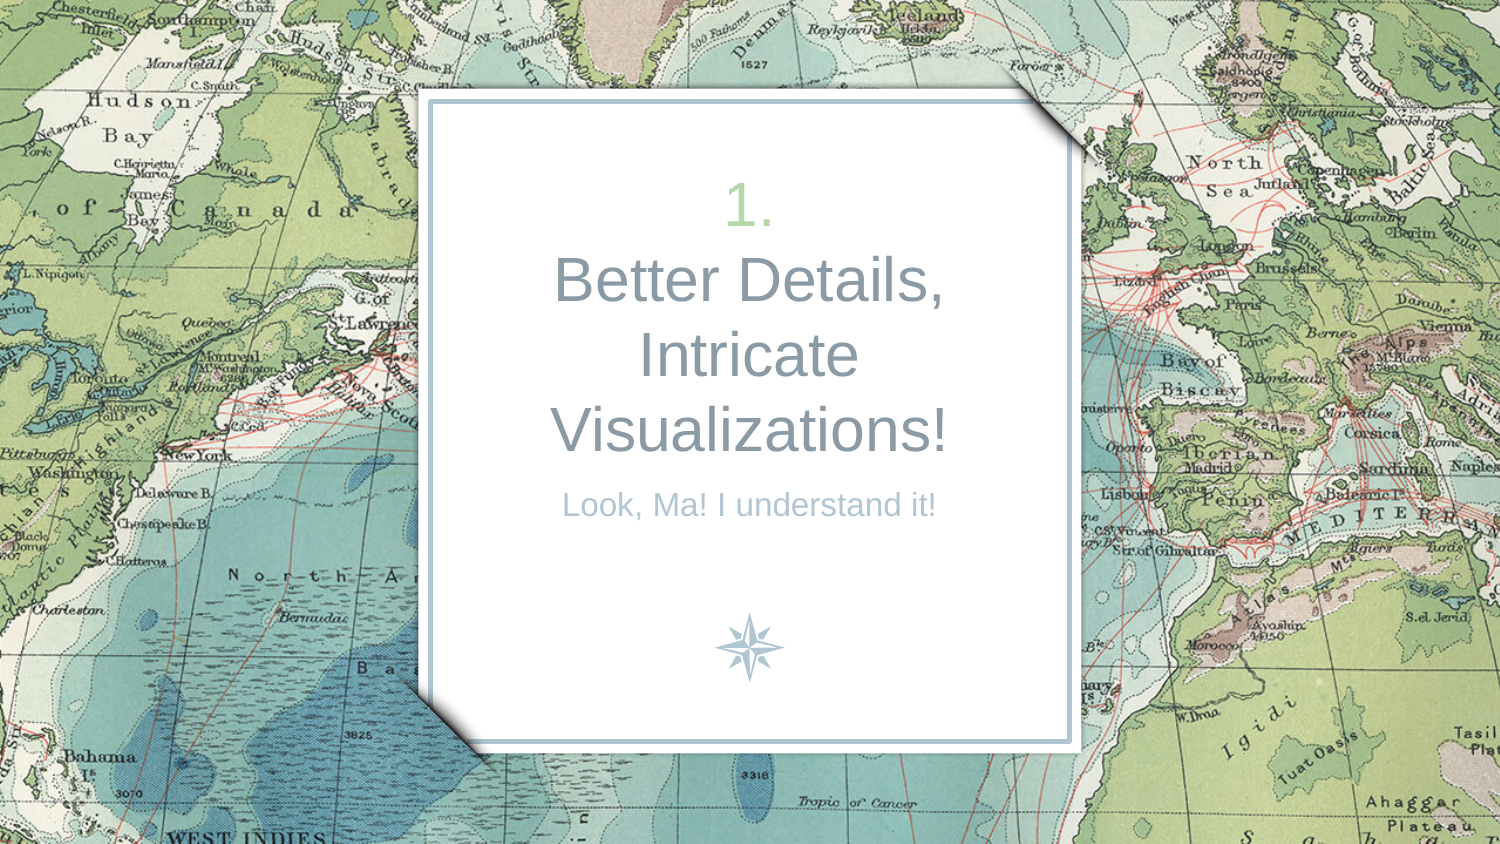

1.
Better Details, Intricate Visualizations!
Look, Ma! I understand it!